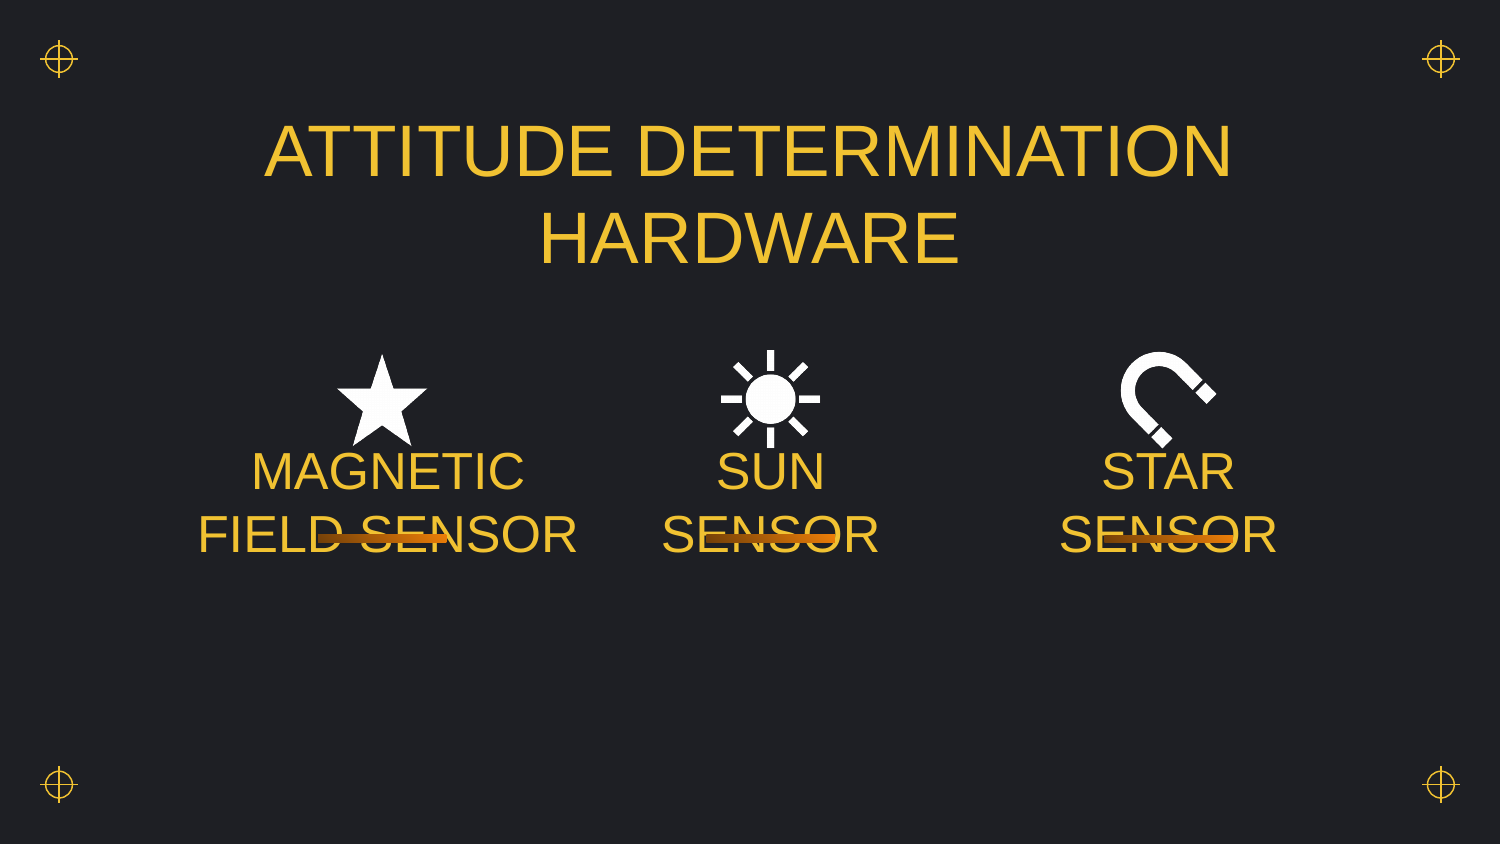

# ATTITUDE DETERMINATION HARDWARE

MAGNETIC FIELD SENSOR
SUN SENSOR
STAR SENSOR